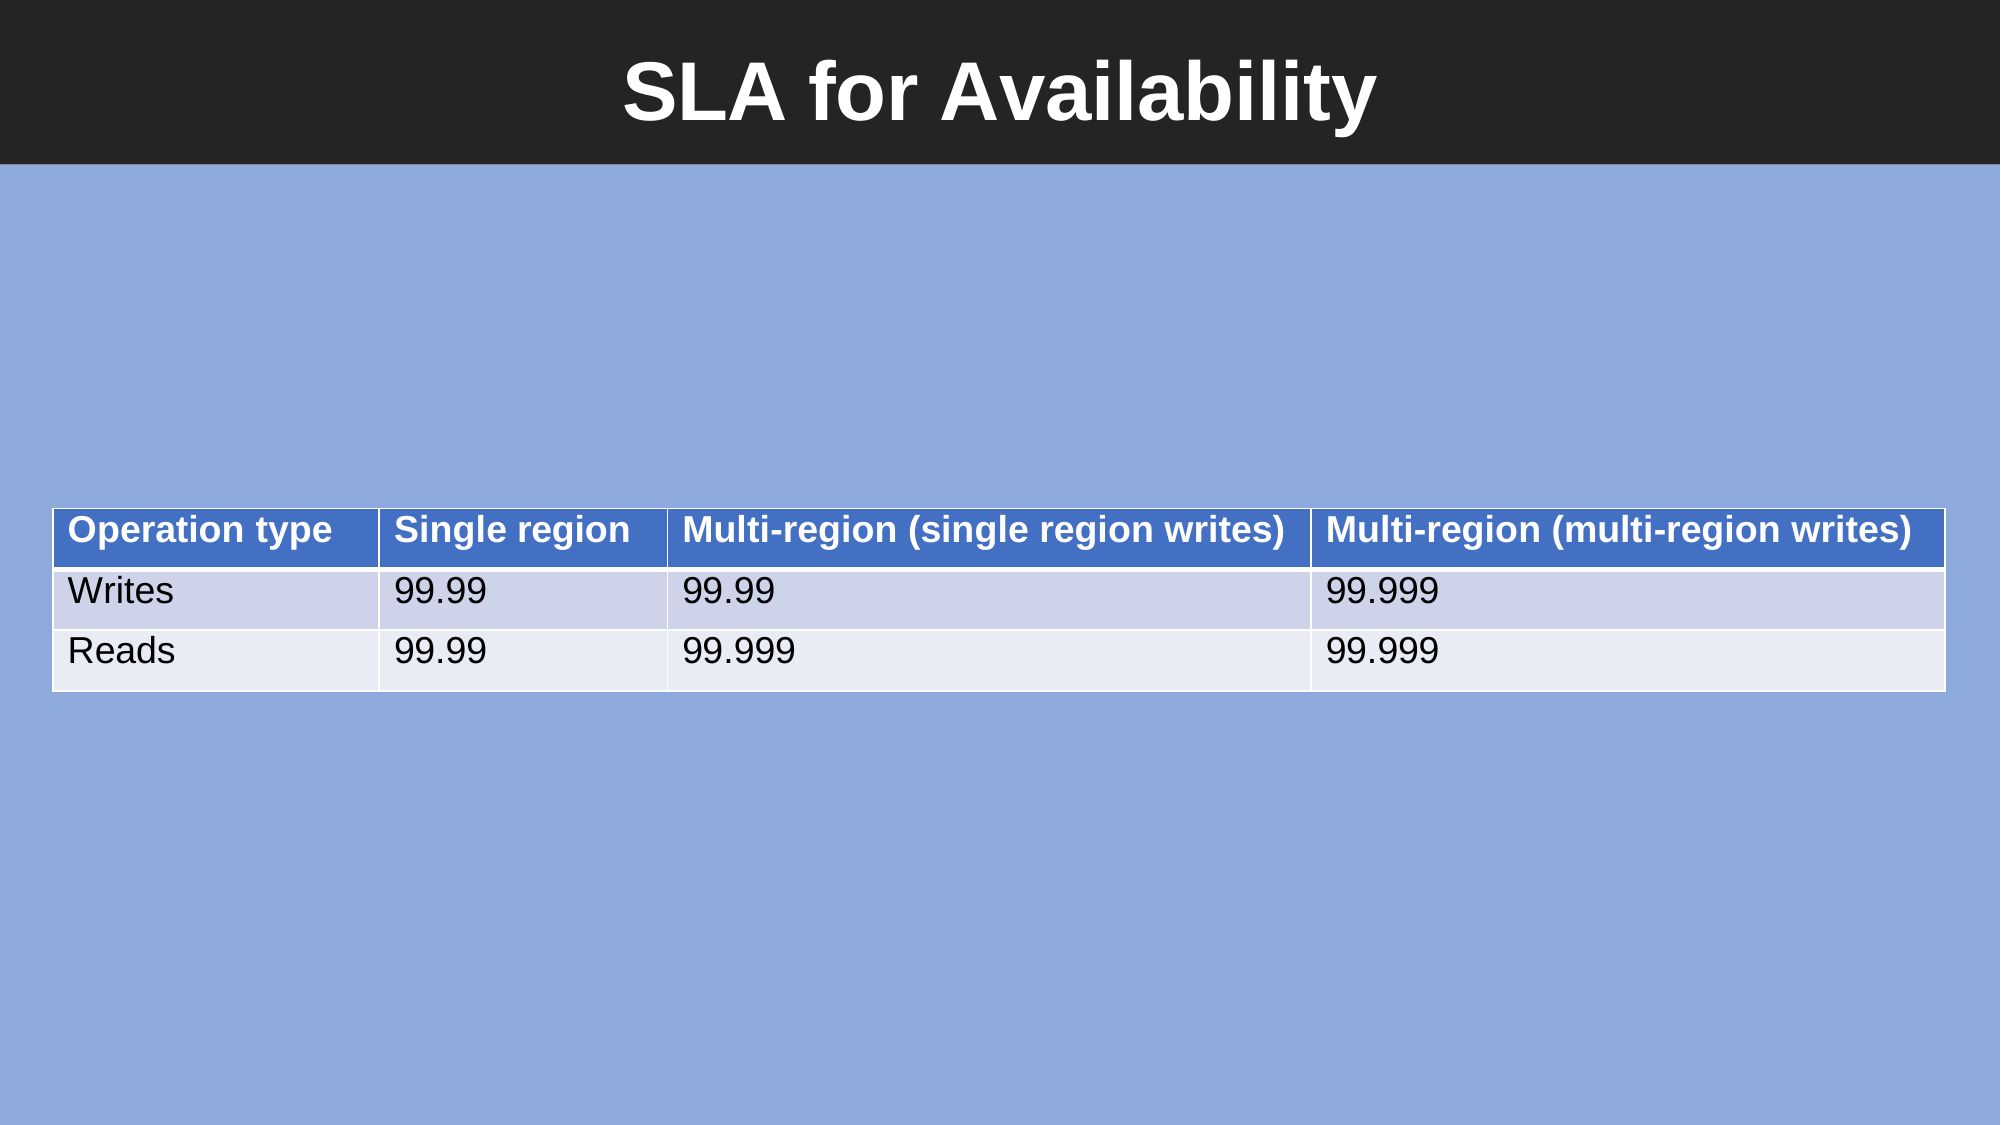

# SLA for Availability
| Operation type | Single region | Multi-region (single region writes) | Multi-region (multi-region writes) |
| --- | --- | --- | --- |
| Writes | 99.99 | 99.99 | 99.999 |
| Reads | 99.99 | 99.999 | 99.999 |